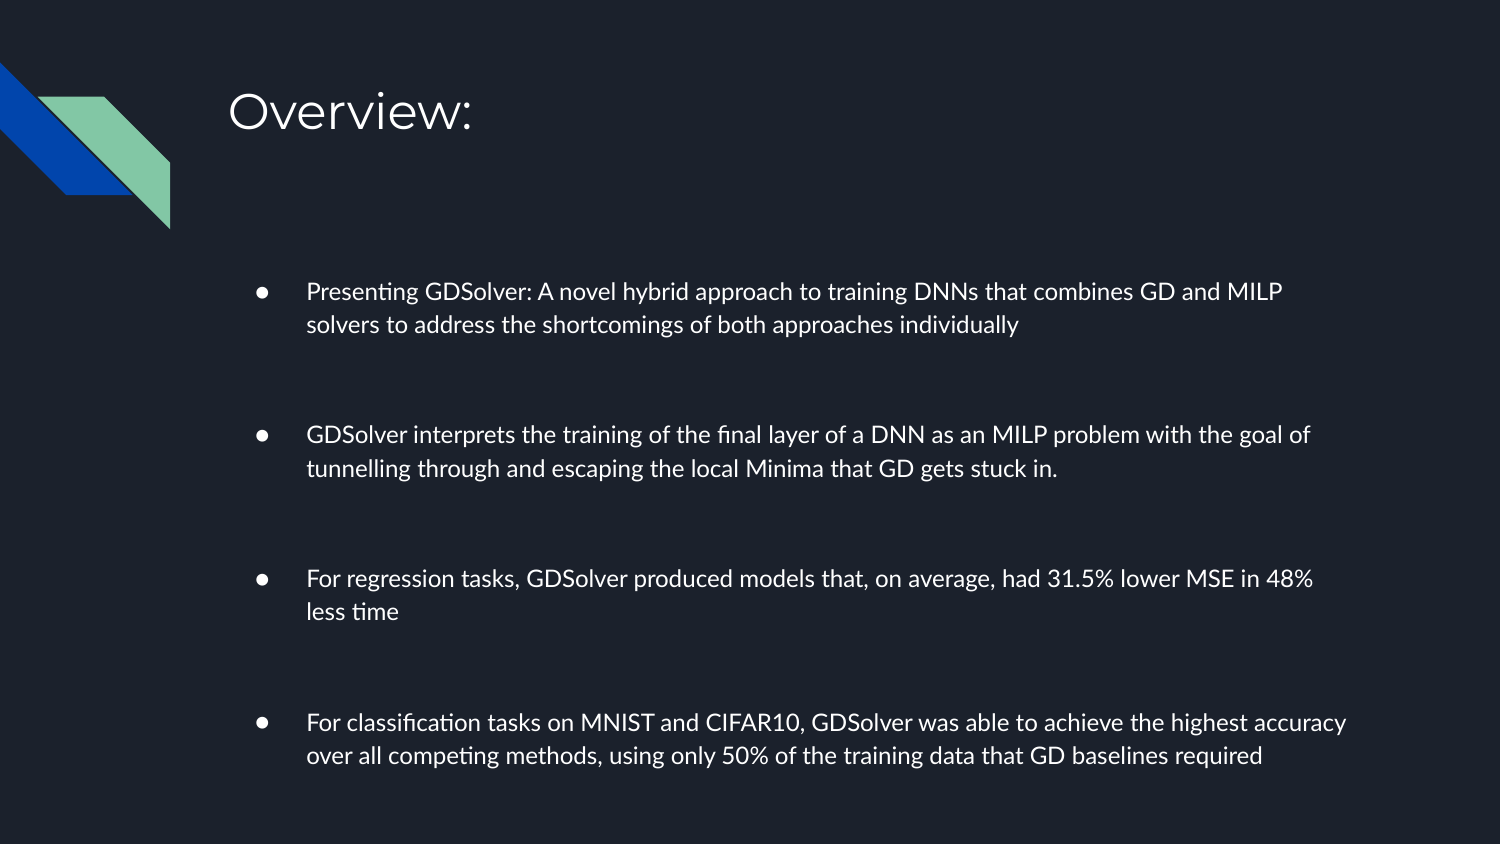

# Overview:
Presenting GDSolver: A novel hybrid approach to training DNNs that combines GD and MILP solvers to address the shortcomings of both approaches individually

GDSolver interprets the training of the final layer of a DNN as an MILP problem with the goal of tunnelling through and escaping the local Minima that GD gets stuck in.

For regression tasks, GDSolver produced models that, on average, had 31.5% lower MSE in 48% less time

For classification tasks on MNIST and CIFAR10, GDSolver was able to achieve the highest accuracy over all competing methods, using only 50% of the training data that GD baselines required